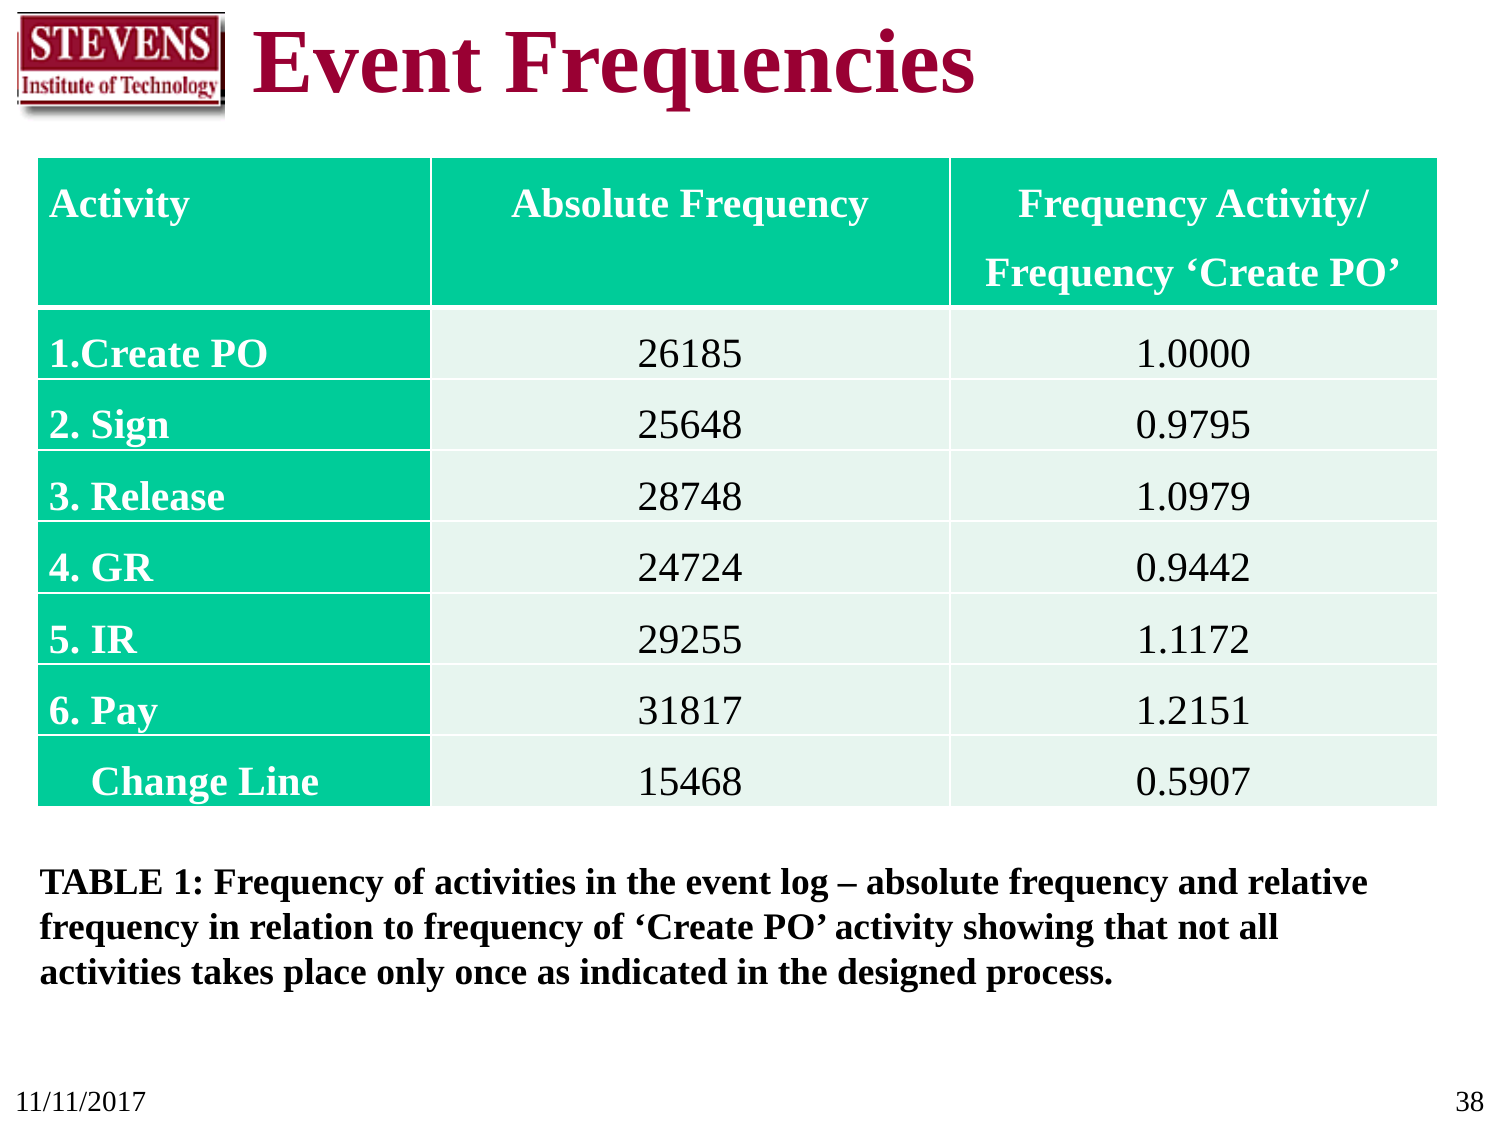

# Event Frequencies
| Activity | Absolute Frequency | Frequency Activity/ Frequency ‘Create PO’ |
| --- | --- | --- |
| 1.Create PO | 26185 | 1.0000 |
| 2. Sign | 25648 | 0.9795 |
| 3. Release | 28748 | 1.0979 |
| 4. GR | 24724 | 0.9442 |
| 5. IR | 29255 | 1.1172 |
| 6. Pay | 31817 | 1.2151 |
| Change Line | 15468 | 0.5907 |

TABLE 1: Frequency of activities in the event log – absolute frequency and relative frequency in relation to frequency of ‘Create PO’ activity showing that not all activities takes place only once as indicated in the designed process.

11/11/2017
38